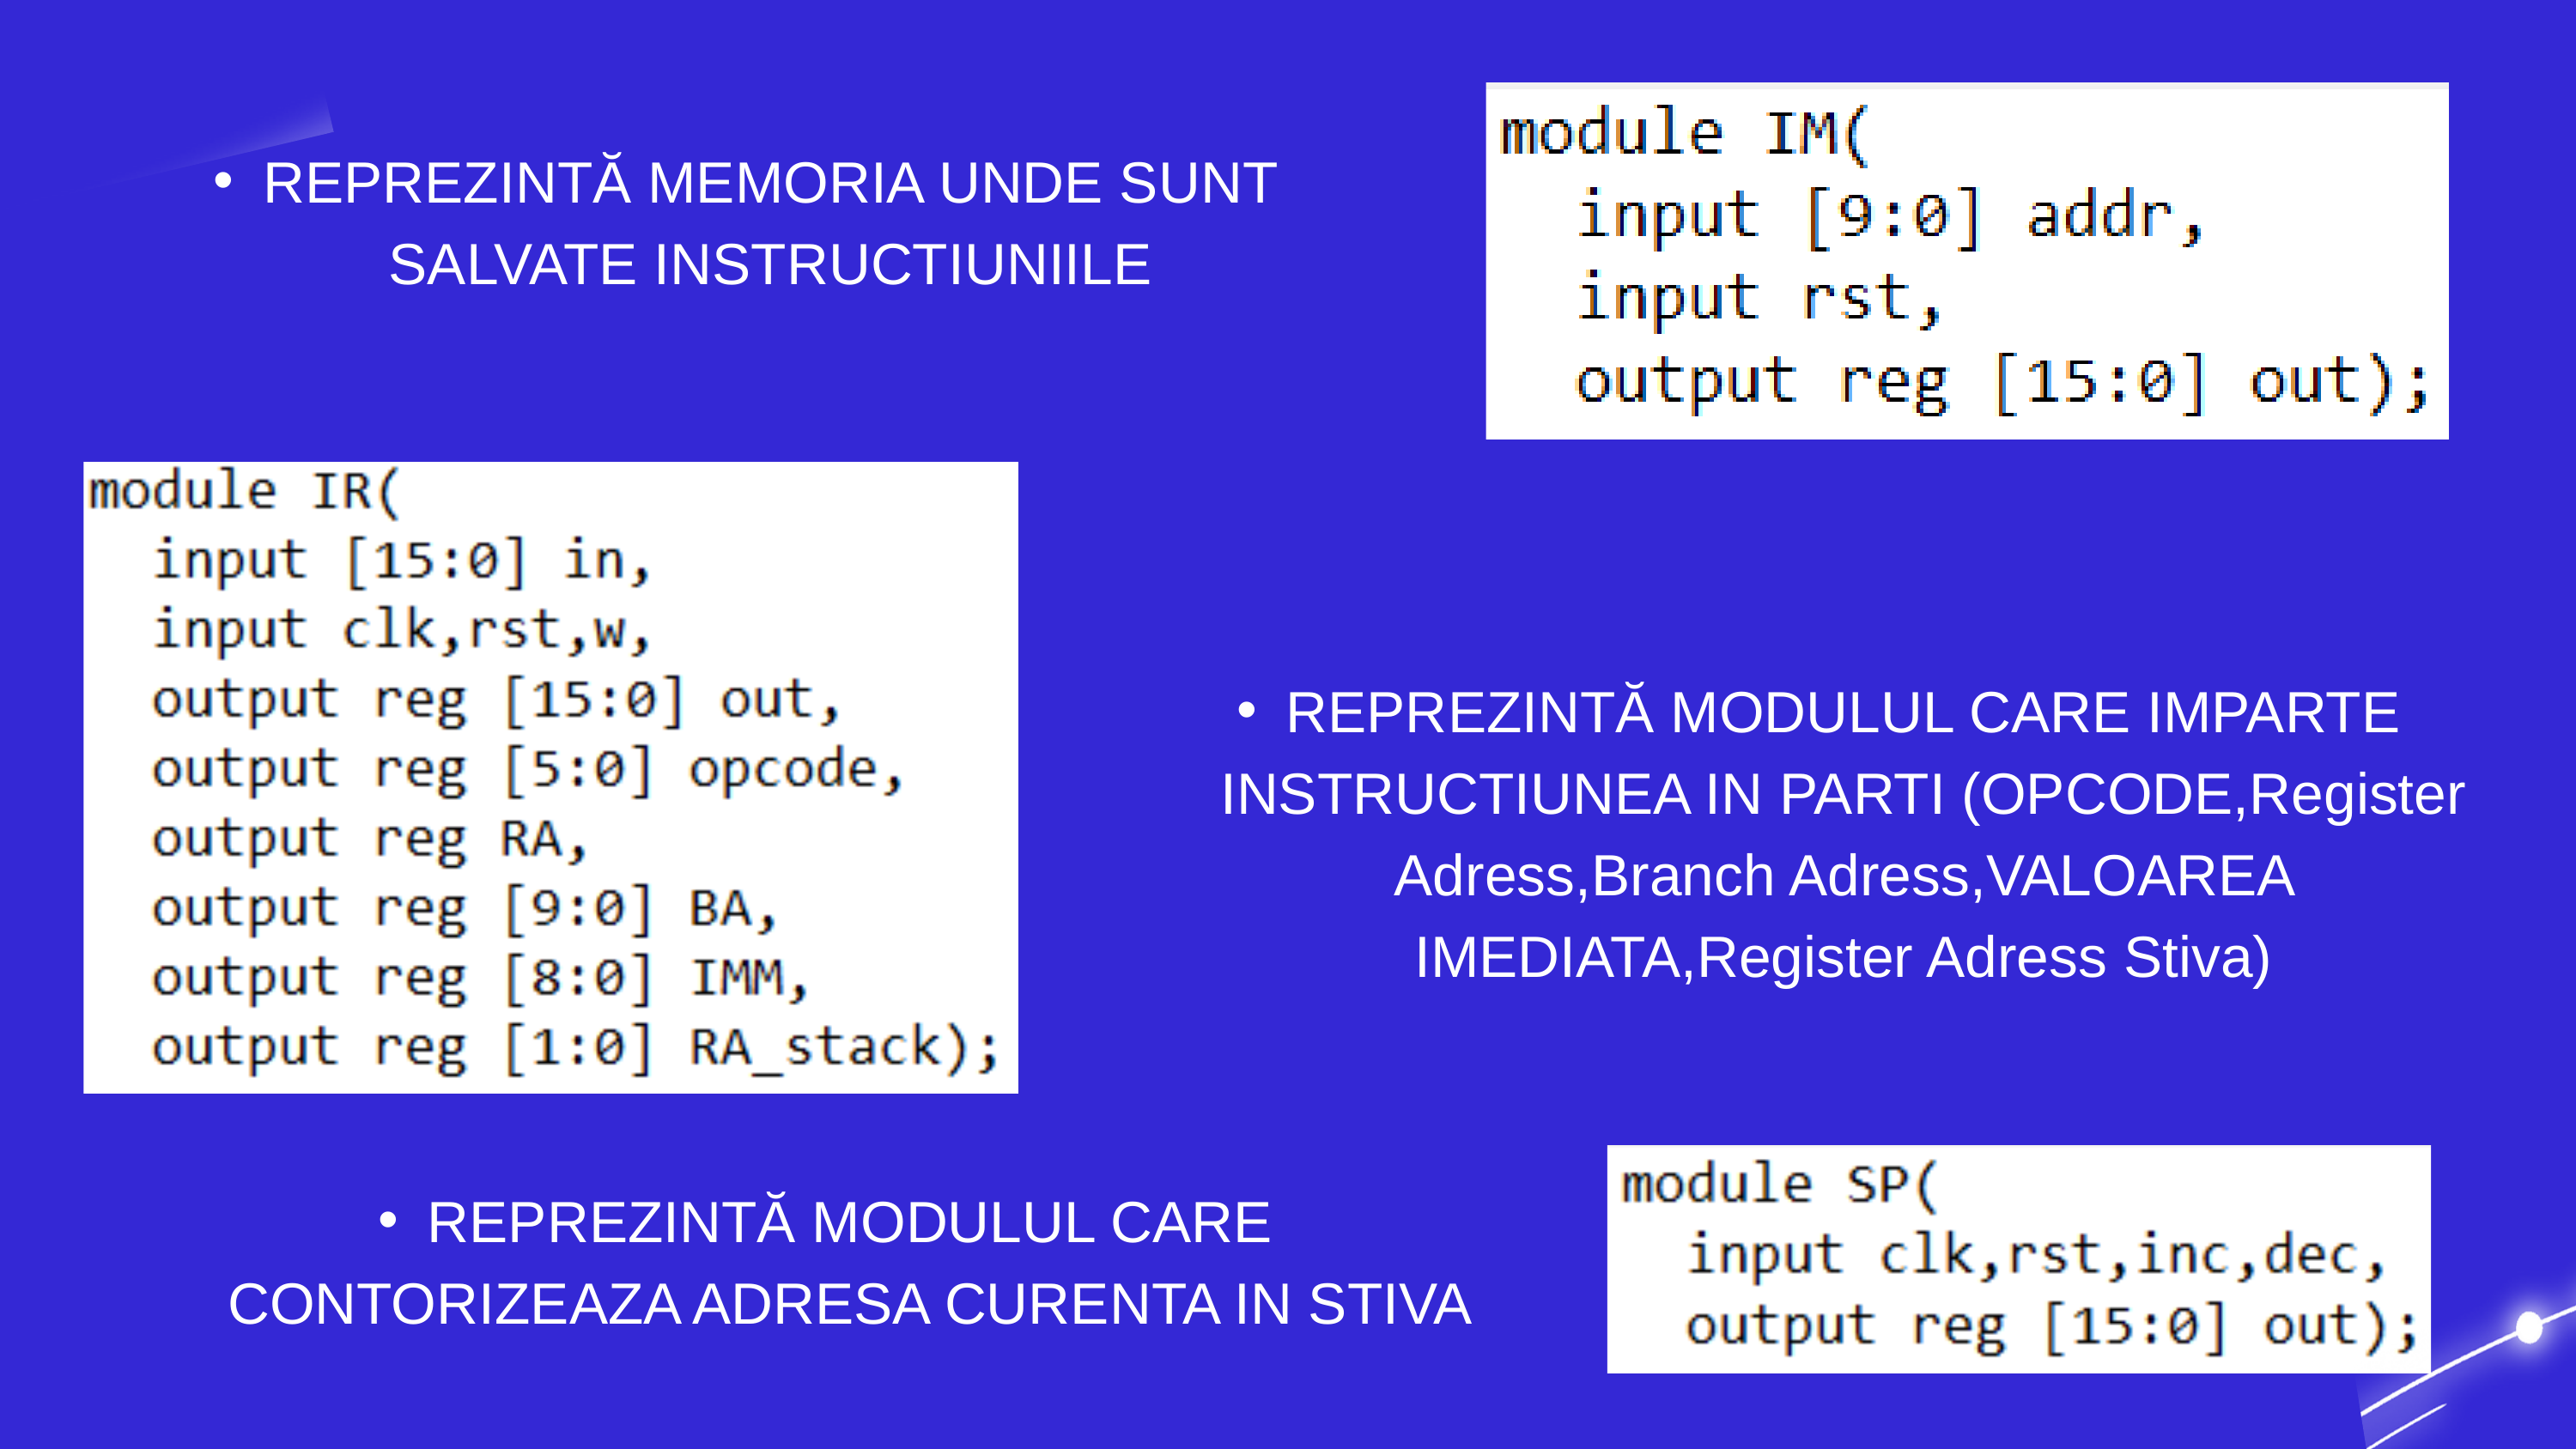

REPREZINTĂ MEMORIA UNDE SUNT SALVATE INSTRUCTIUNIILE

REPREZINTĂ MODULUL CARE IMPARTE INSTRUCTIUNEA IN PARTI (OPCODE,Register Adress,Branch Adress,VALOAREA IMEDIATA,Register Adress Stiva)

REPREZINTĂ MODULUL CARE CONTORIZEAZA ADRESA CURENTA IN STIVA